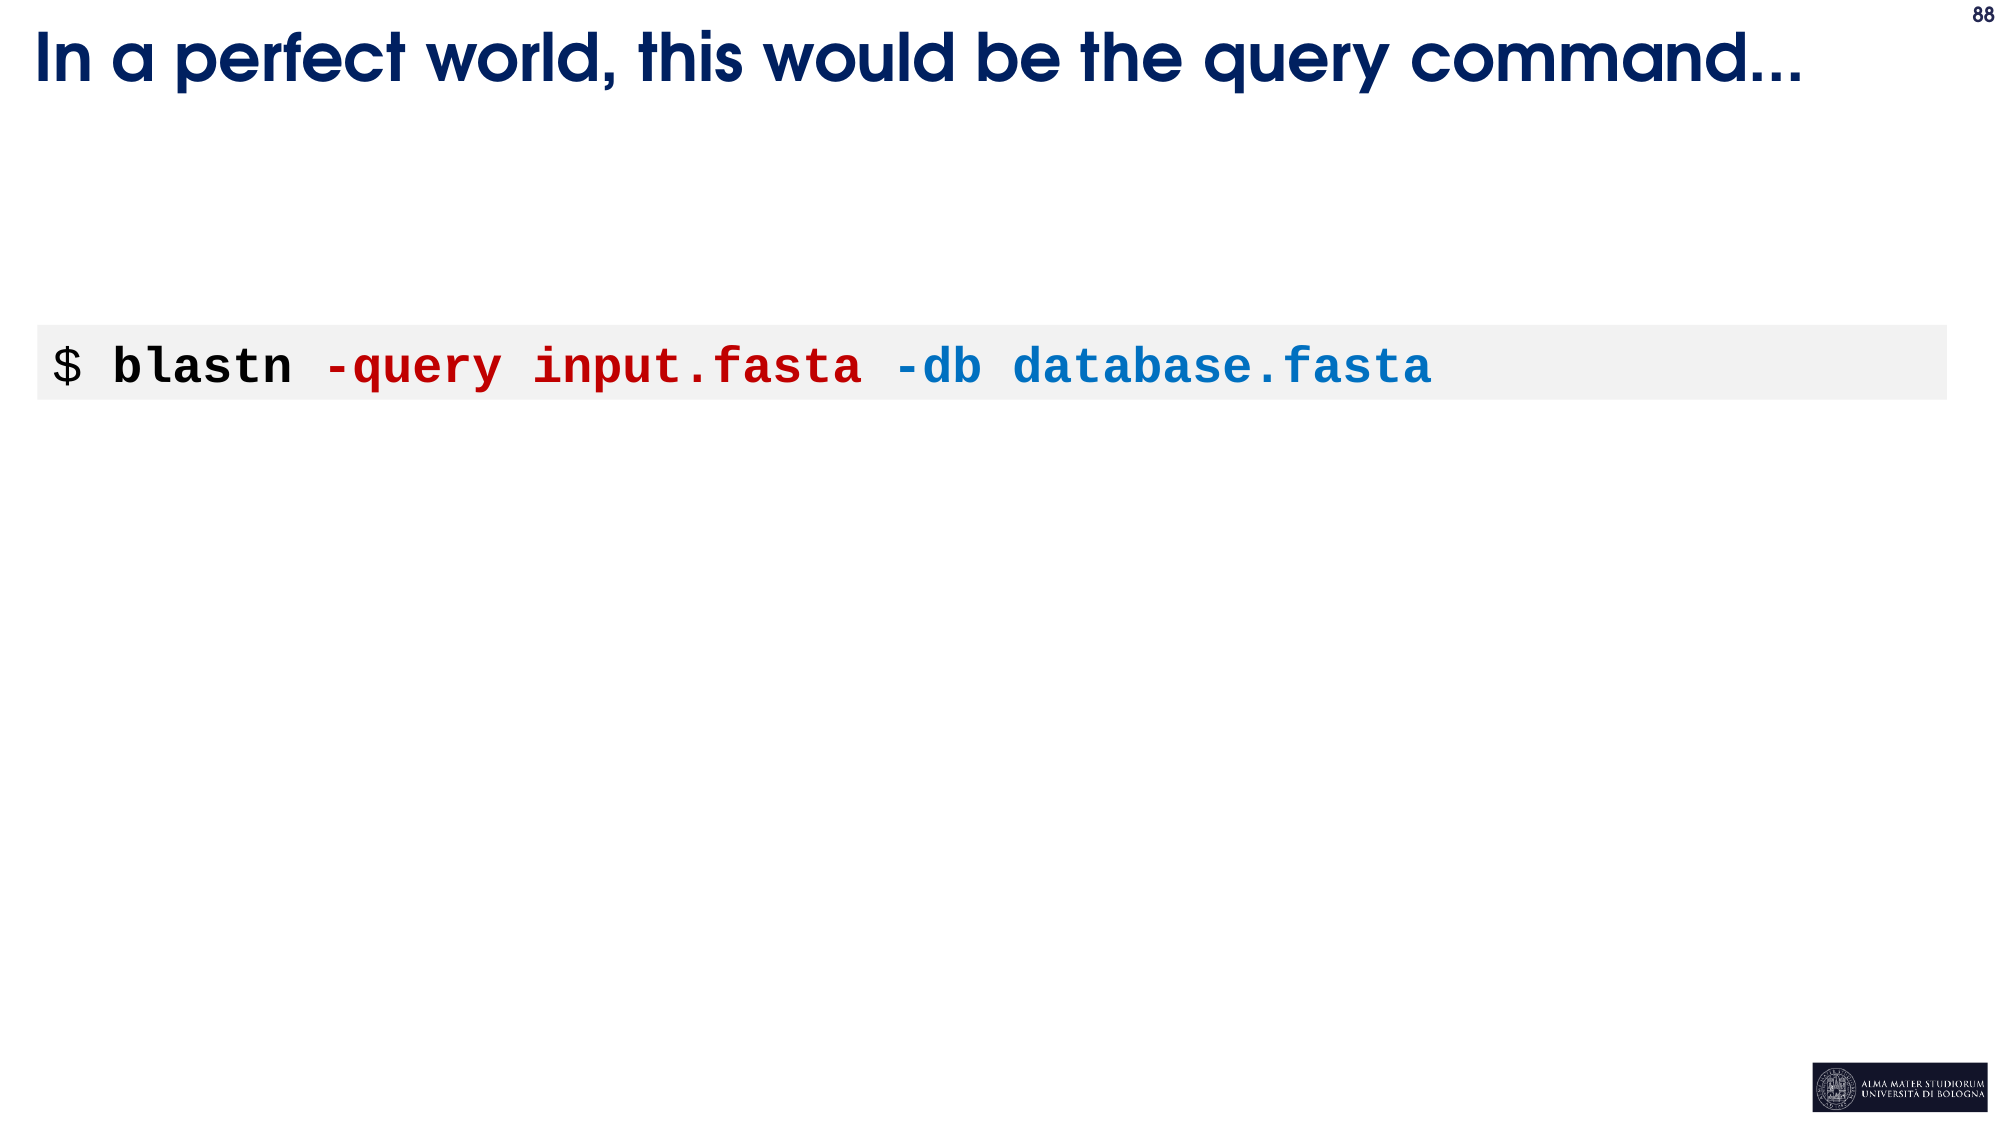

In a perfect world, this would be the query command...
$ blastn -query input.fasta -db database.fasta